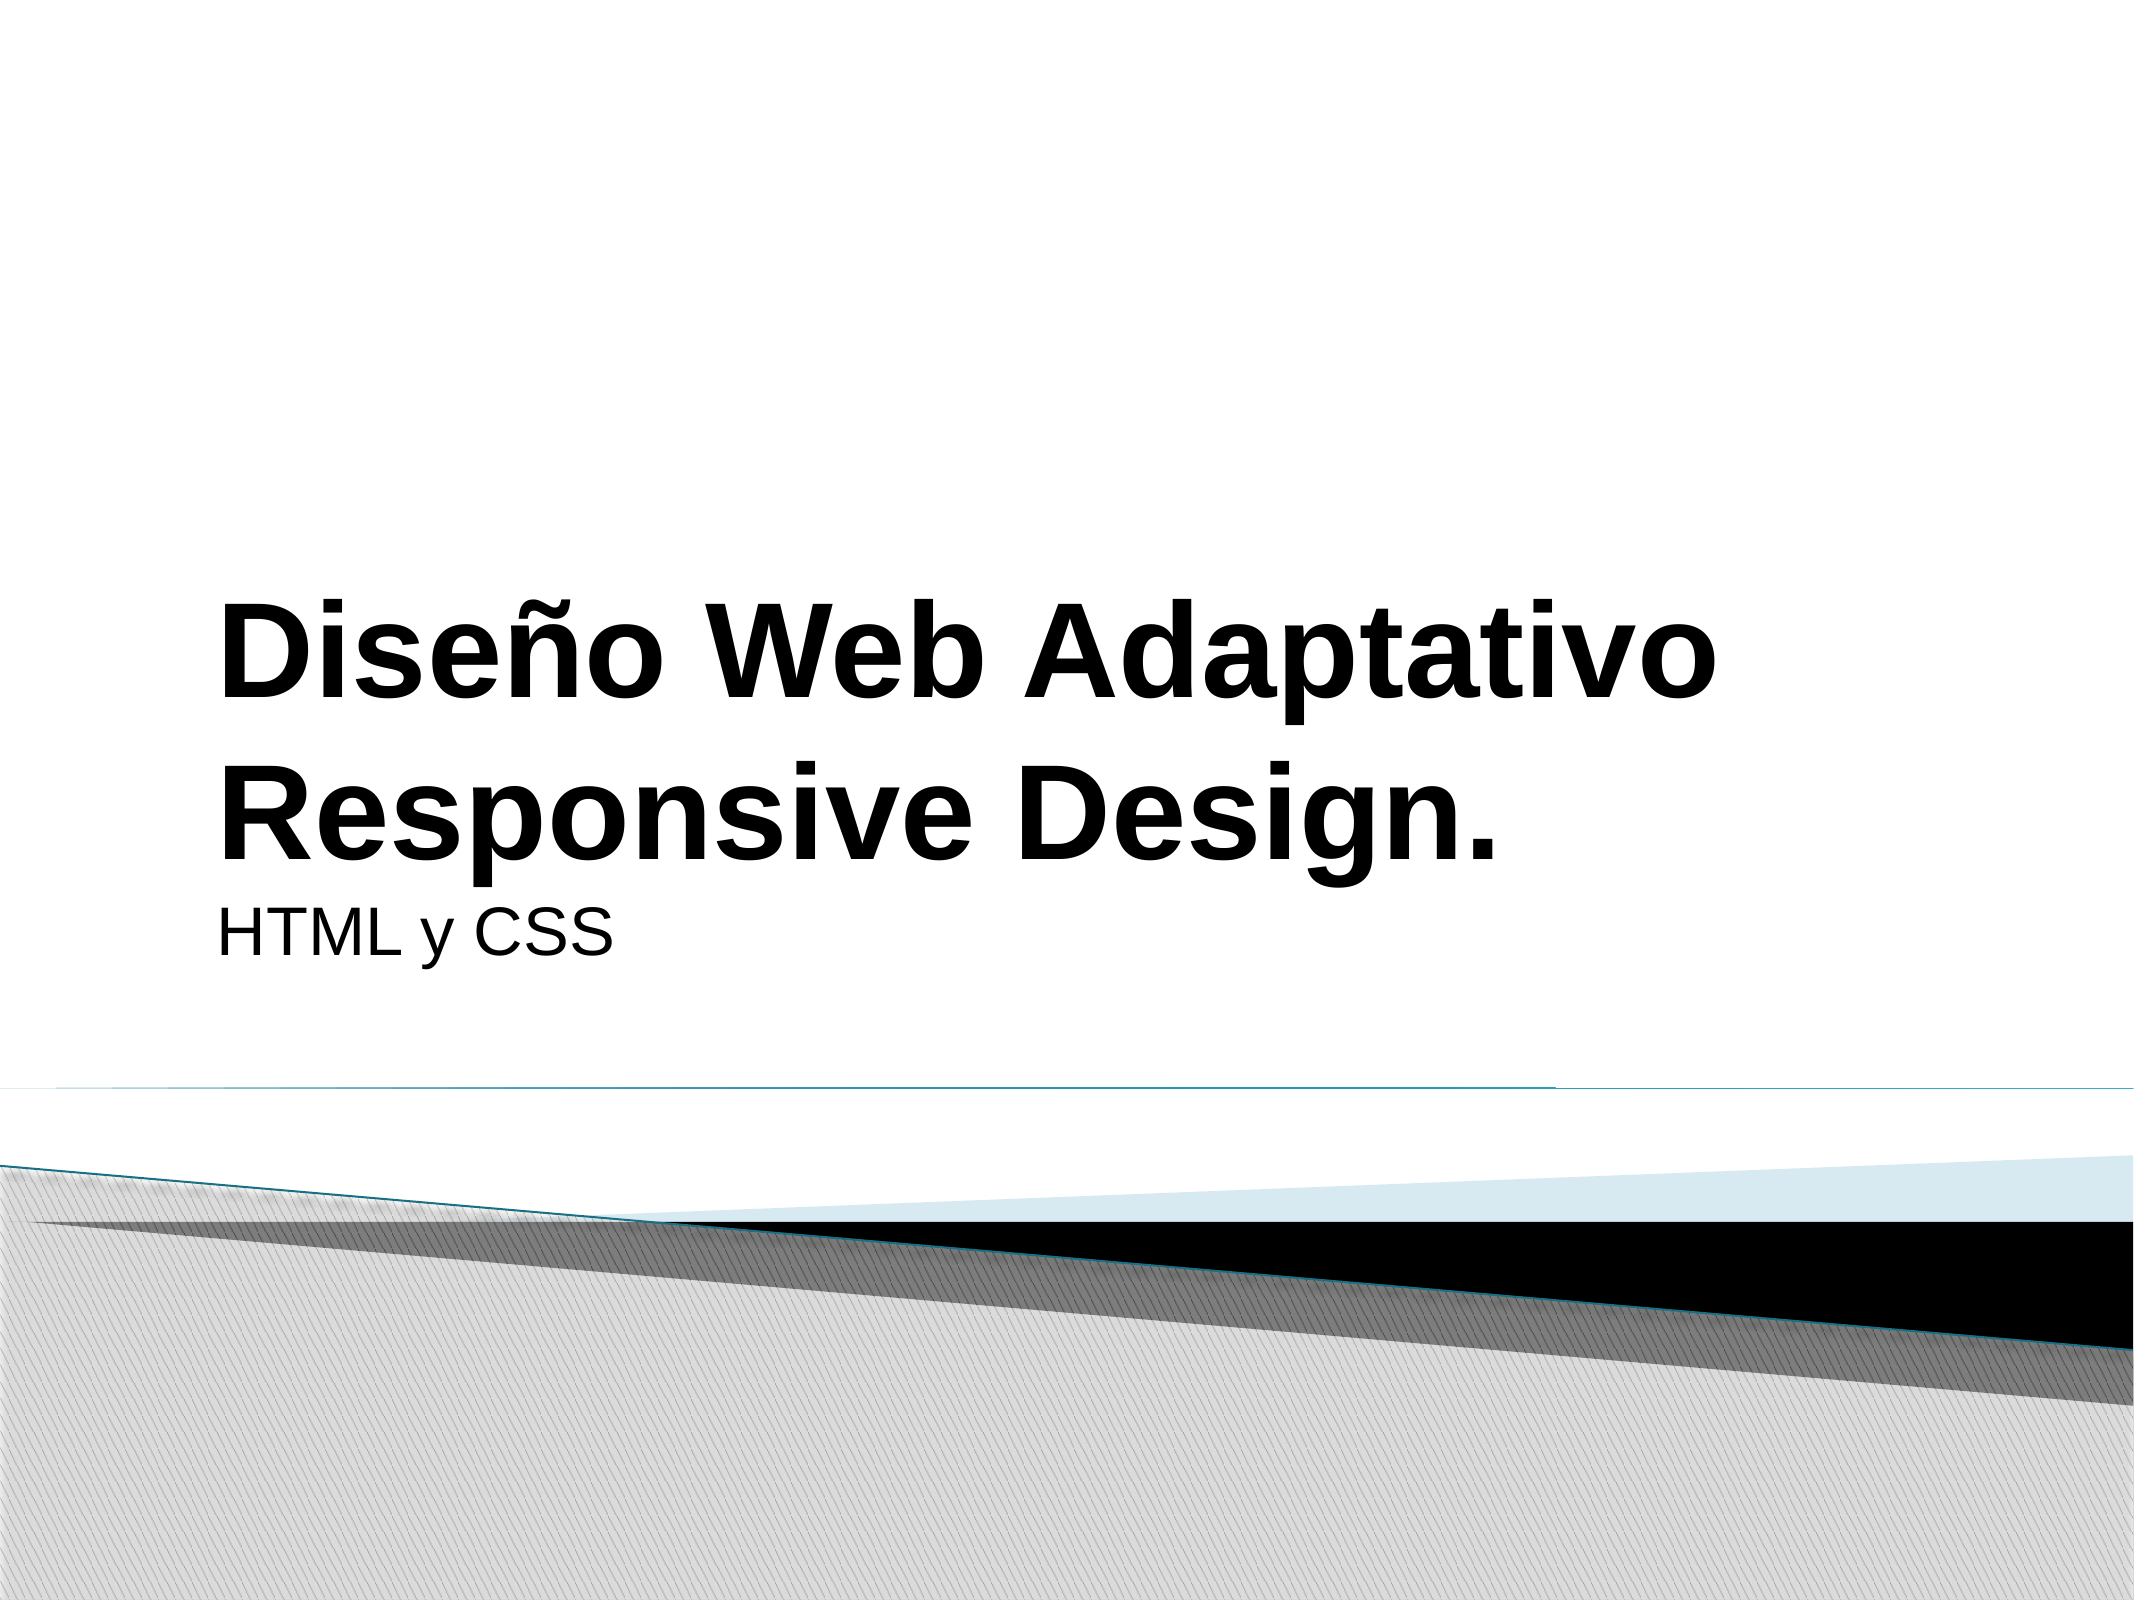

Diseño Web Adaptativo
Responsive Design.
HTML y CSS